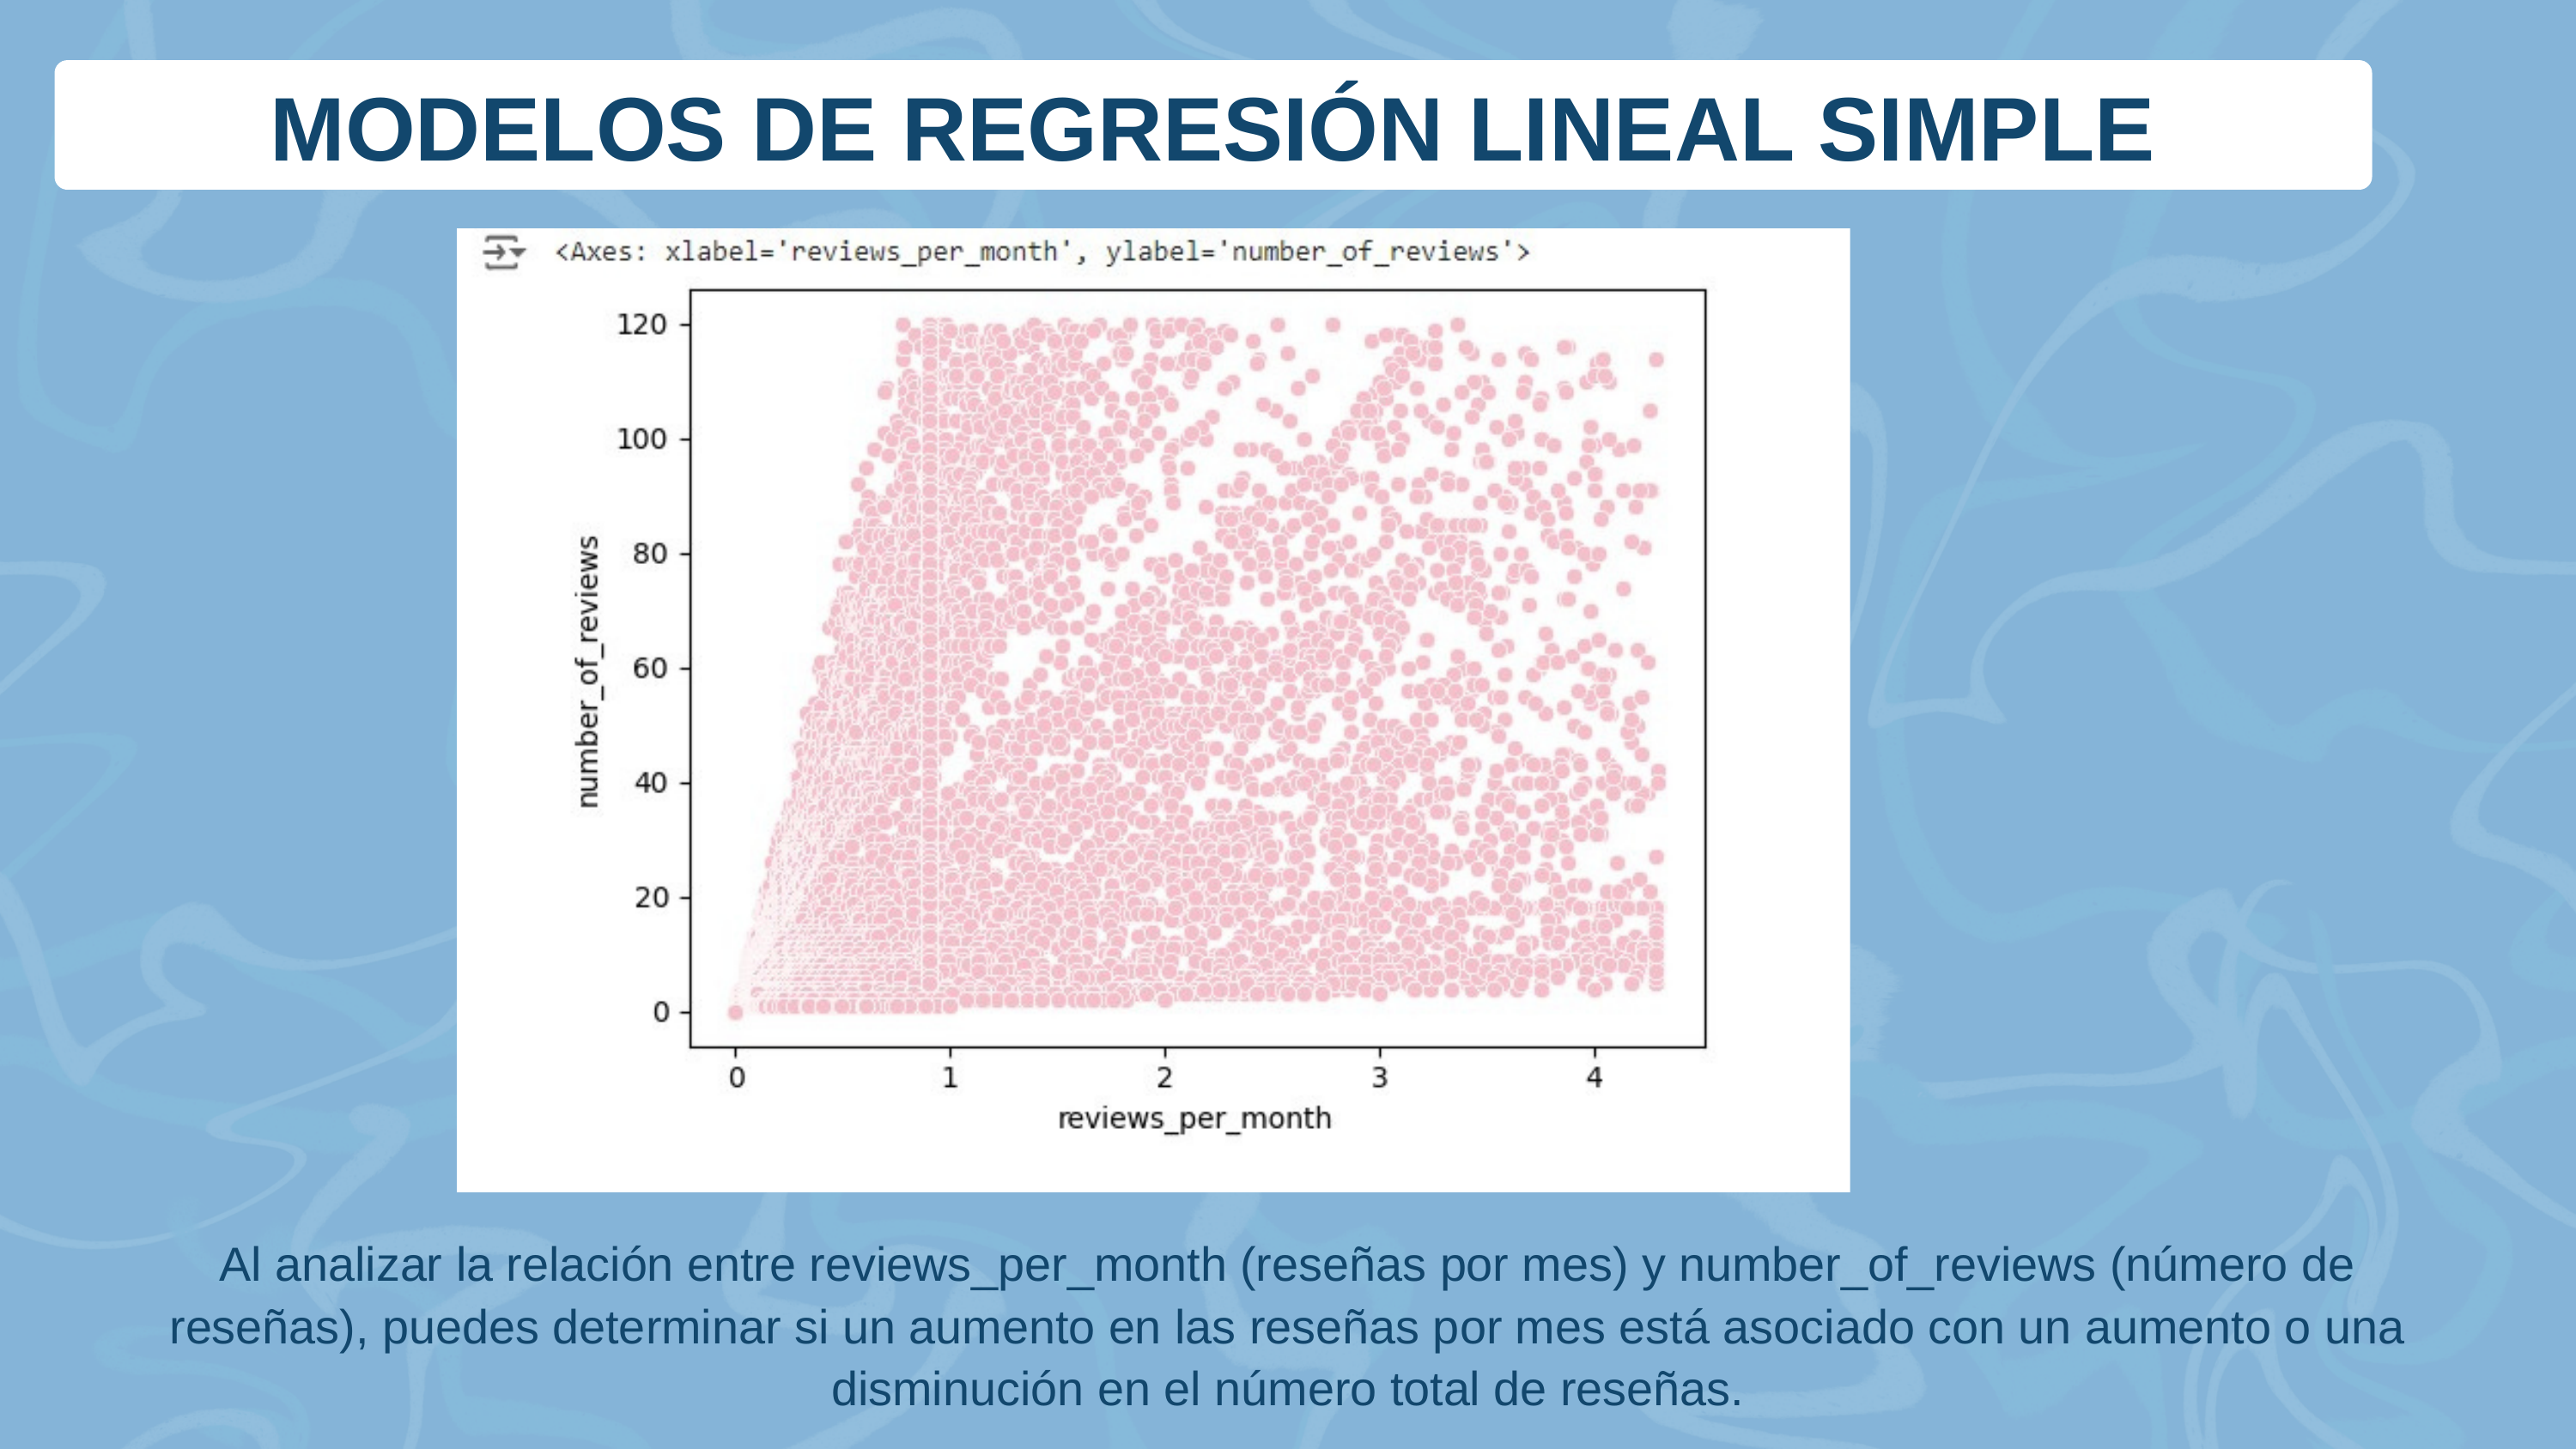

MODELOS DE REGRESIÓN LINEAL SIMPLE

Al analizar la relación entre reviews_per_month (reseñas por mes) y number_of_reviews (número de reseñas), puedes determinar si un aumento en las reseñas por mes está asociado con un aumento o una disminución en el número total de reseñas.